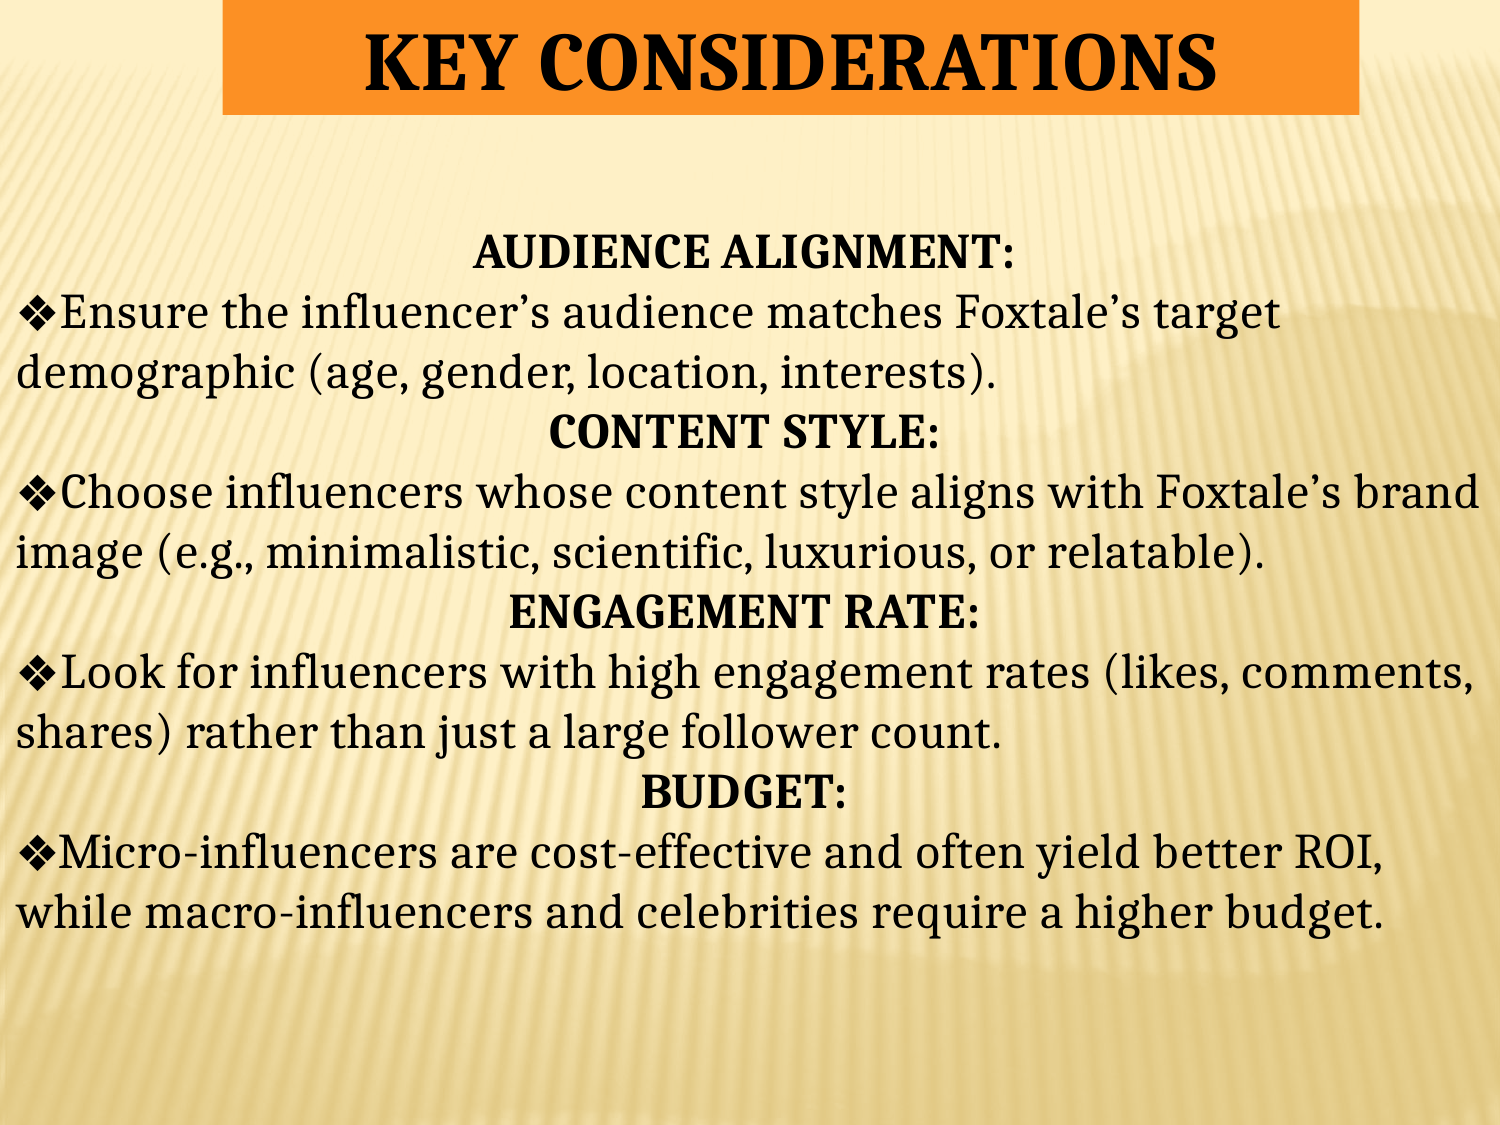

KEY CONSIDERATIONS
AUDIENCE ALIGNMENT:
Ensure the influencer’s audience matches Foxtale’s target demographic (age, gender, location, interests).
CONTENT STYLE:
Choose influencers whose content style aligns with Foxtale’s brand image (e.g., minimalistic, scientific, luxurious, or relatable).
ENGAGEMENT RATE:
Look for influencers with high engagement rates (likes, comments, shares) rather than just a large follower count.
BUDGET:
Micro-influencers are cost-effective and often yield better ROI, while macro-influencers and celebrities require a higher budget.